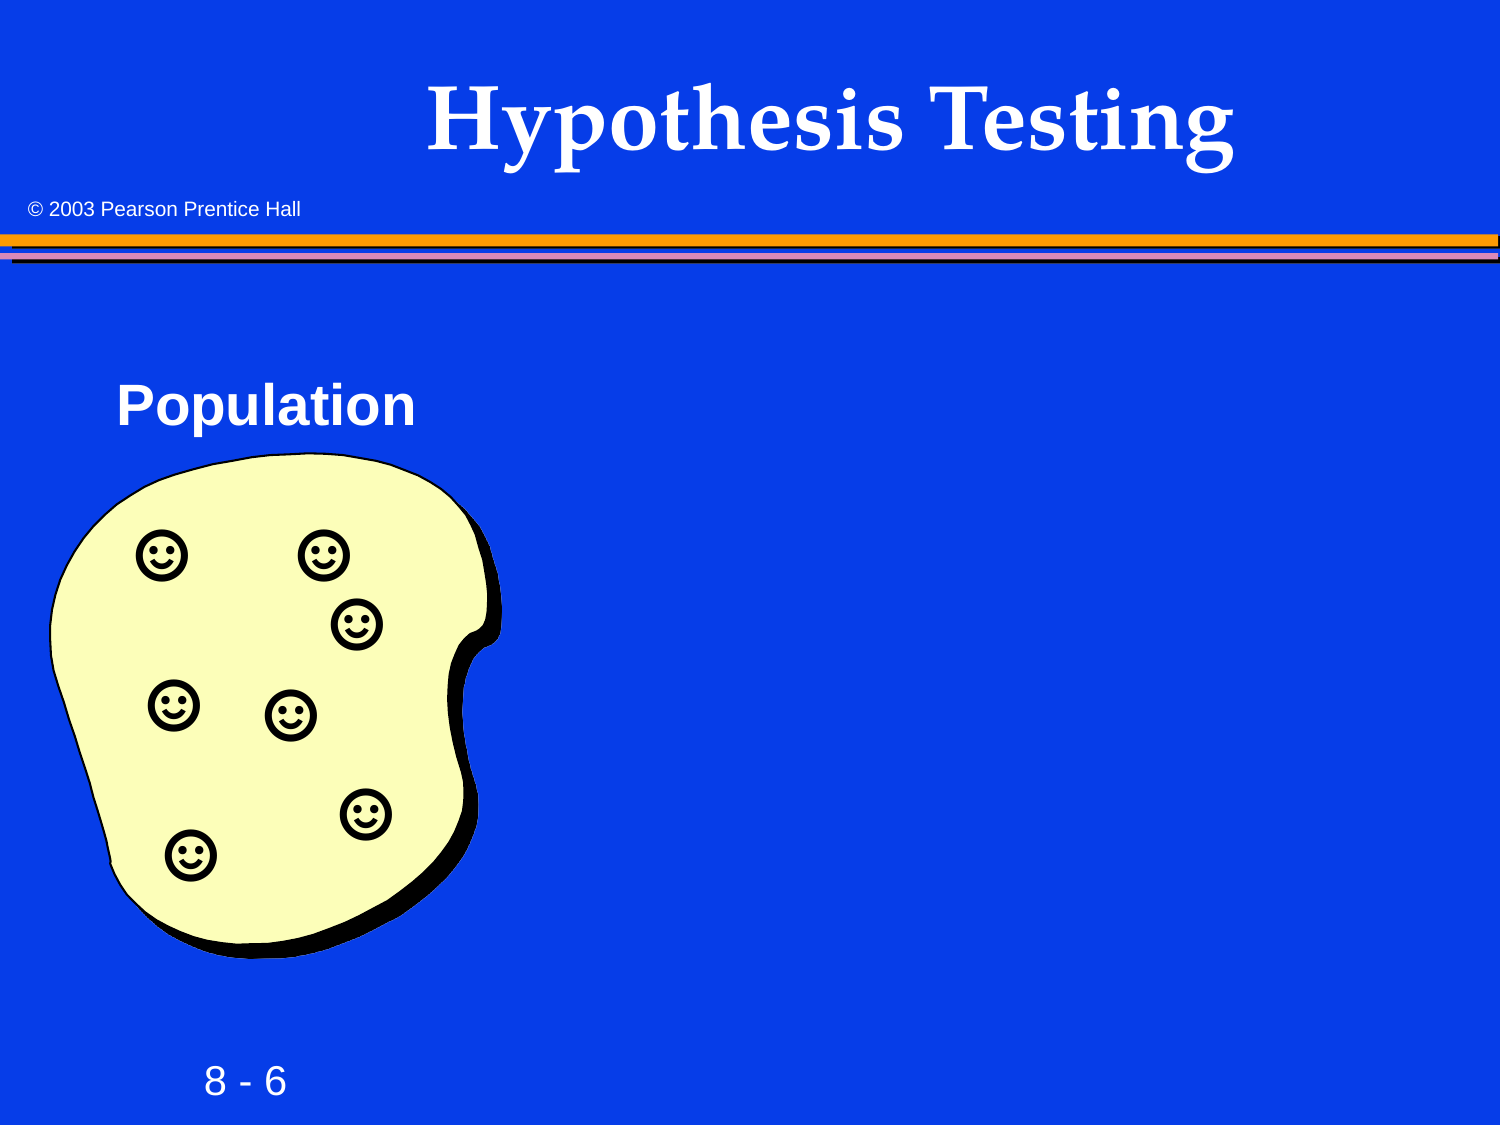

# Hypothesis Testing
Population

☺
☺
☺
☺
☺
☺
☺